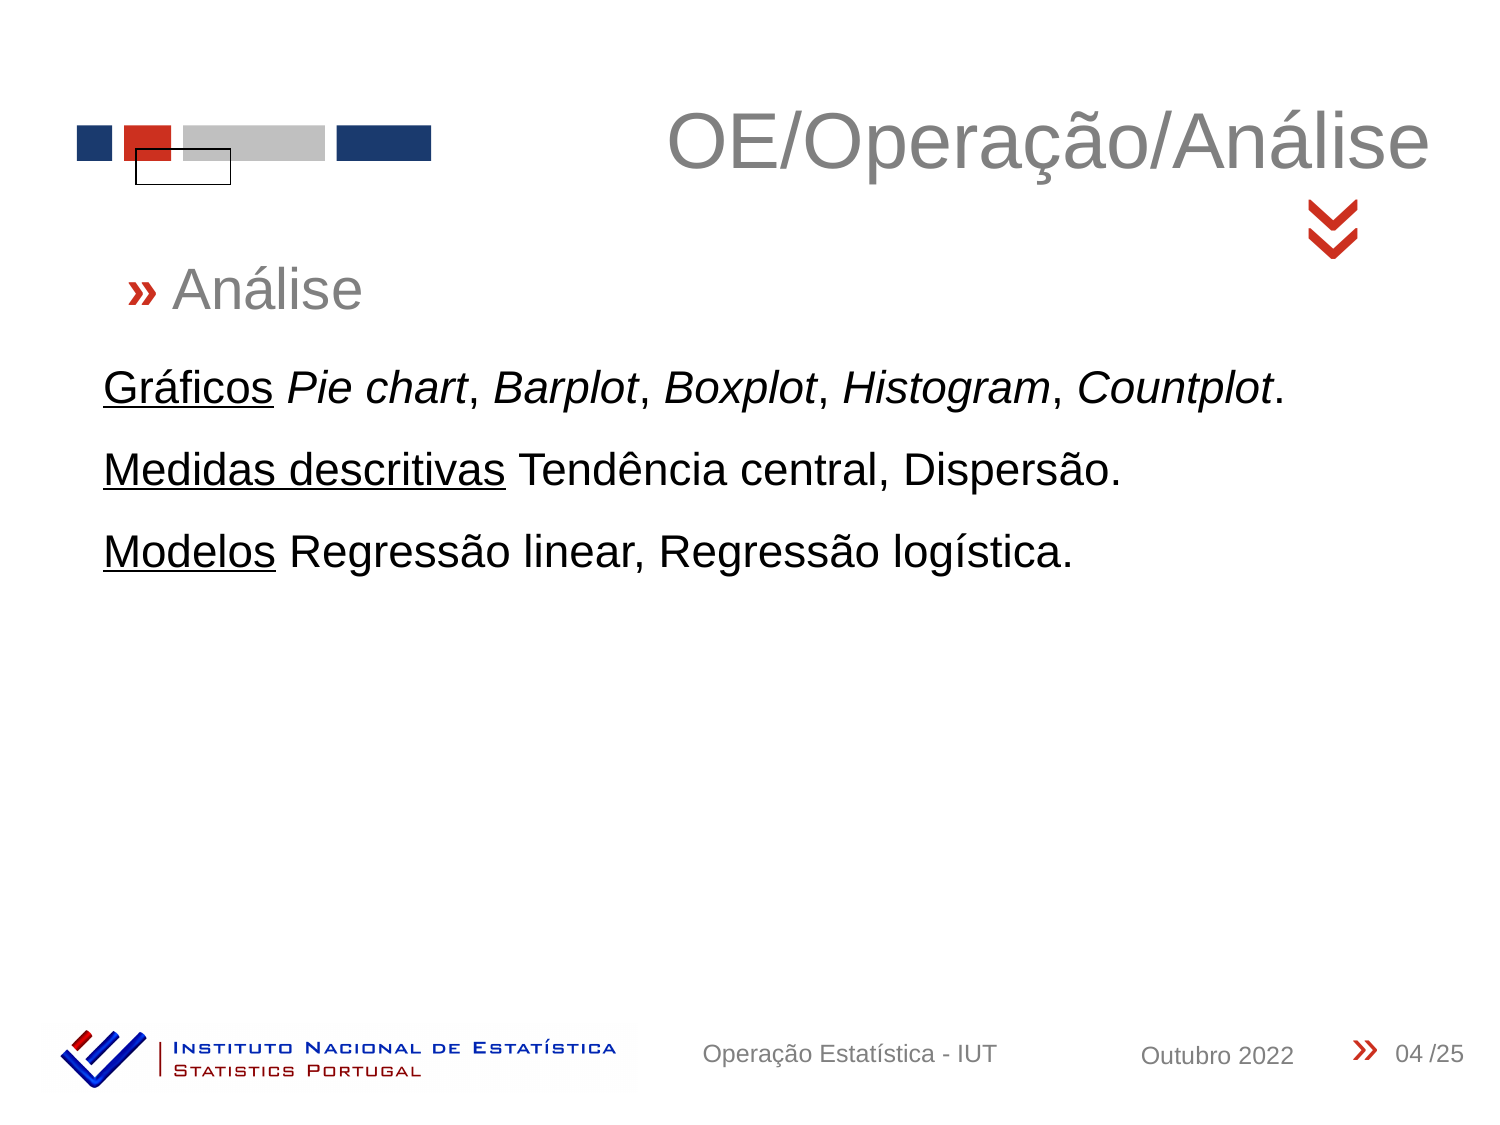

OE/Operação/Análise
«
» Análise
Gráficos Pie chart, Barplot, Boxplot, Histogram, Countplot.
Medidas descritivas Tendência central, Dispersão.
Modelos Regressão linear, Regressão logística.
04